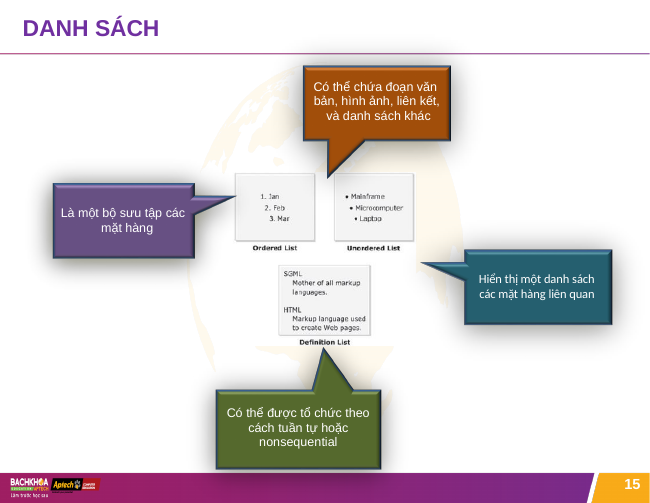

# DANH SÁCH

Có thể chứa đoạn văn  bản, hình ảnh, liên kết,  và danh sách khác

Là một bộ sưu tập các  mặt hàng

Hiển thị một danh sách
các mặt hàng liên quan

Có thể được tổ chức theo  cách tuần tự hoặc  nonsequential
15